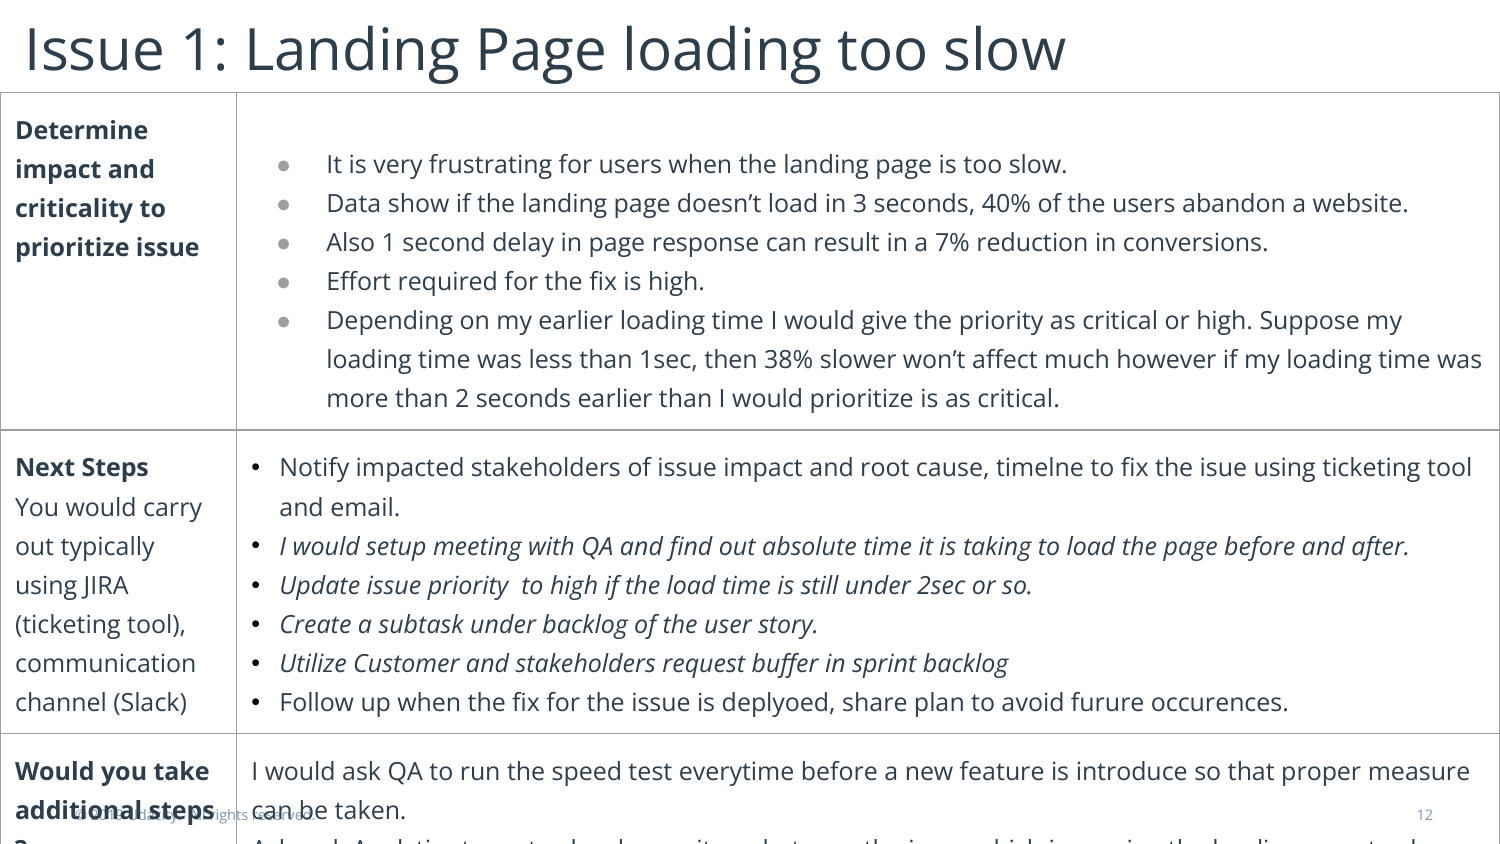

# Issue 1: Landing Page loading too slow
| Determine impact and criticality to prioritize issue | It is very frustrating for users when the landing page is too slow. Data show if the landing page doesn’t load in 3 seconds, 40% of the users abandon a website. Also 1 second delay in page response can result in a 7% reduction in conversions. Effort required for the fix is high. Depending on my earlier loading time I would give the priority as critical or high. Suppose my loading time was less than 1sec, then 38% slower won’t affect much however if my loading time was more than 2 seconds earlier than I would prioritize is as critical. |
| --- | --- |
| Next Steps You would carry out typically using JIRA (ticketing tool), communication channel (Slack) | Notify impacted stakeholders of issue impact and root cause, timelne to fix the isue using ticketing tool and email. I would setup meeting with QA and find out absolute time it is taking to load the page before and after. Update issue priority to high if the load time is still under 2sec or so. Create a subtask under backlog of the user story. Utilize Customer and stakeholders request buffer in sprint backlog Follow up when the fix for the issue is deplyoed, share plan to avoid furure occurences. |
| Would you take additional steps ? | I would ask QA to run the speed test everytime before a new feature is introduce so that proper measure can be taken. Aslo ask Analytics team to closely monitor whats are the issue which is causing the landing page to slow down, it is the server load, or to many request or something else. |
© 2019 Udacity.  All rights reserved.
12